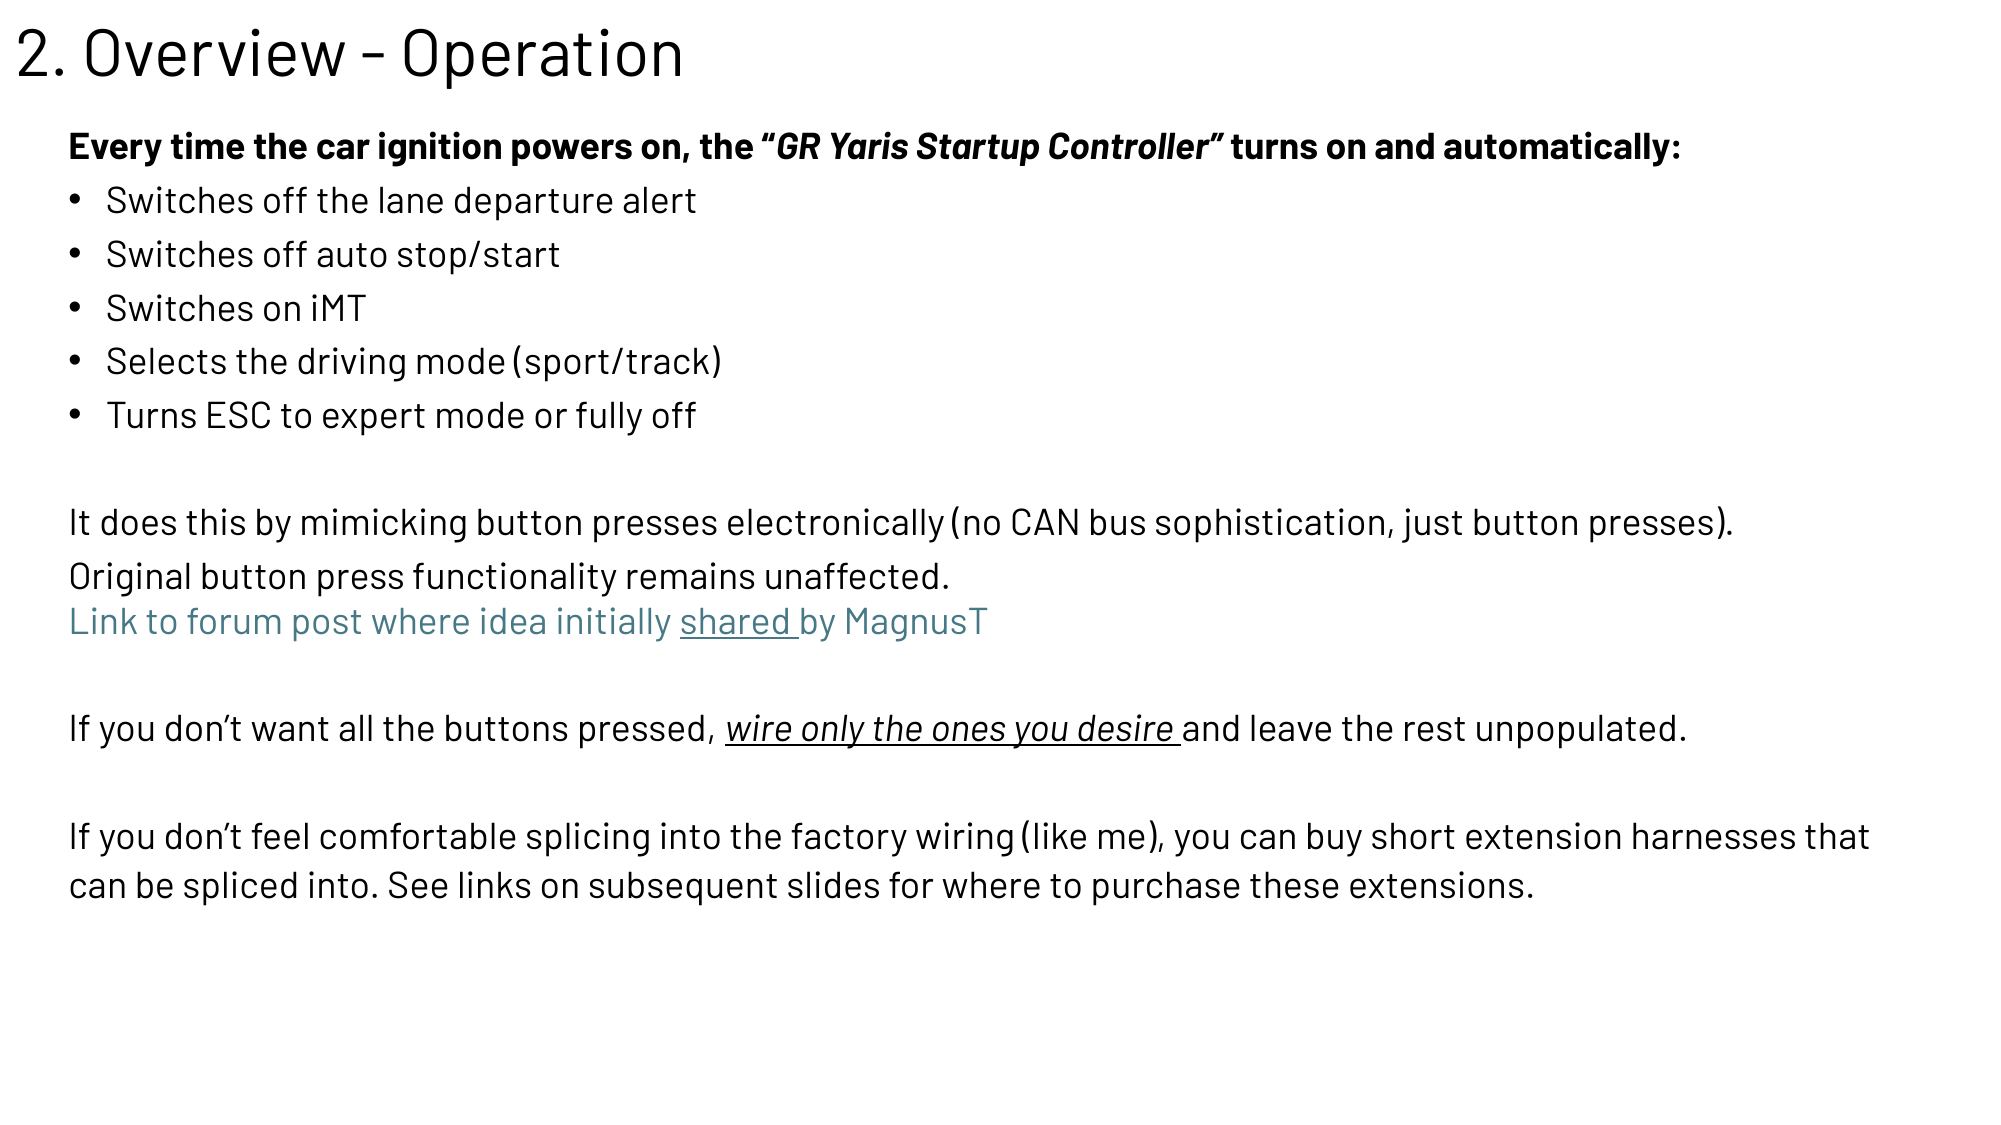

# 2. Overview - Operation
Every time the car ignition powers on, the “GR Yaris Startup Controller” turns on and automatically:
Switches off the lane departure alert
Switches off auto stop/start
Switches on iMT
Selects the driving mode (sport/track)
Turns ESC to expert mode or fully off

It does this by mimicking button presses electronically (no CAN bus sophistication, just button presses).
Original button press functionality remains unaffected.
Link to forum post where idea initially shared by MagnusT

If you don’t want all the buttons pressed, wire only the ones you desire and leave the rest unpopulated.

If you don’t feel comfortable splicing into the factory wiring (like me), you can buy short extension harnesses that can be spliced into. See links on subsequent slides for where to purchase these extensions.